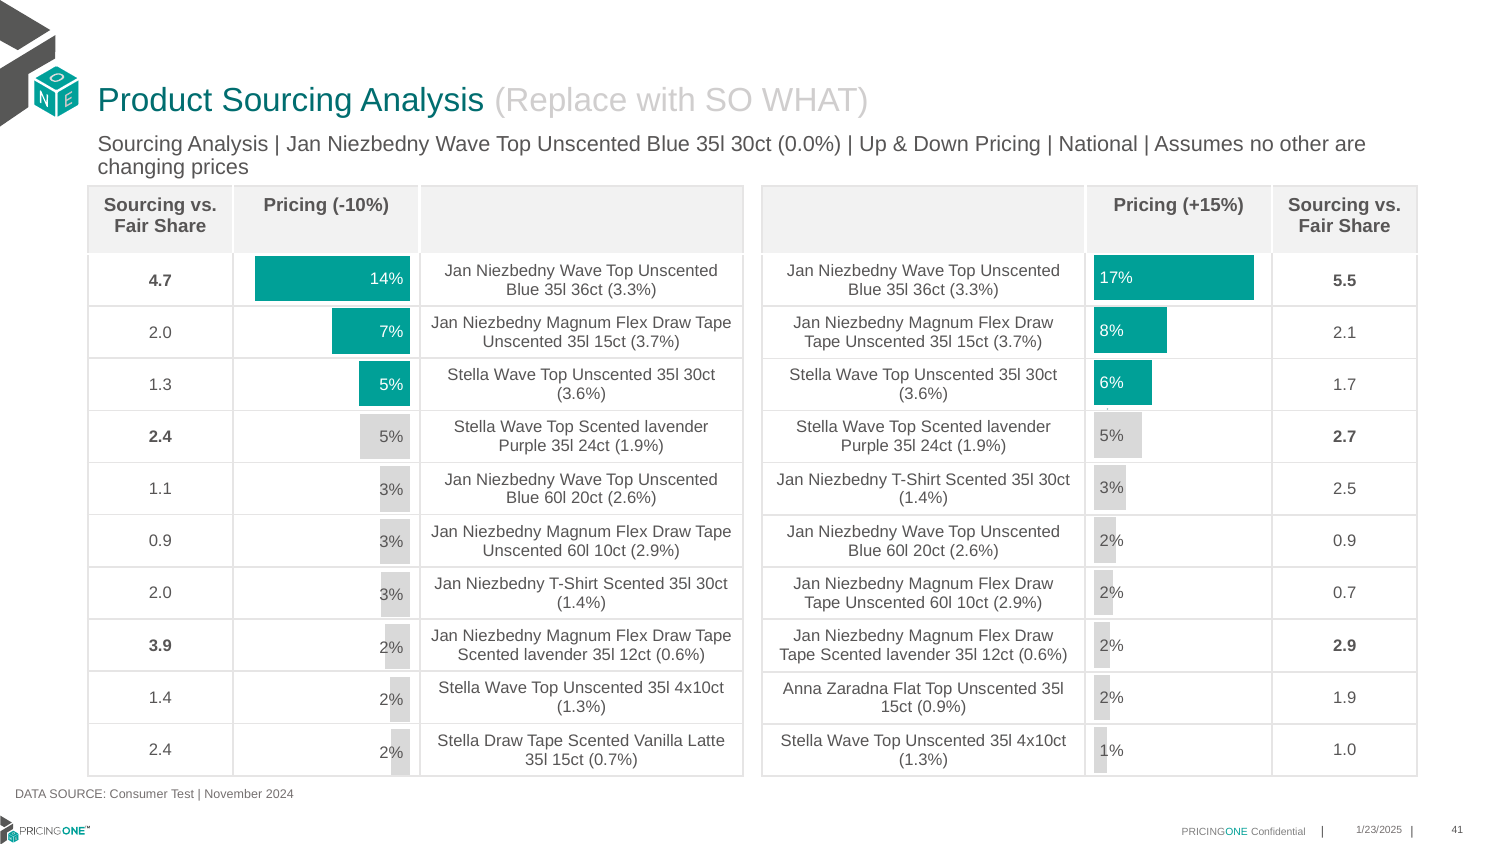

# Product Sourcing Analysis (Replace with SO WHAT)
Sourcing Analysis | Jan Niezbedny Wave Top Unscented Blue 35l 30ct (0.0%) | Up & Down Pricing | National | Assumes no other are changing prices
| Sourcing vs. Fair Share | Pricing (-10%) |  |
| --- | --- | --- |
| 4.7 |  | Jan Niezbedny Wave Top Unscented Blue 35l 36ct (3.3%) |
| 2.0 |  | Jan Niezbedny Magnum Flex Draw Tape Unscented 35l 15ct (3.7%) |
| 1.3 |  | Stella Wave Top Unscented 35l 30ct (3.6%) |
| 2.4 |  | Stella Wave Top Scented lavender Purple 35l 24ct (1.9%) |
| 1.1 |  | Jan Niezbedny Wave Top Unscented Blue 60l 20ct (2.6%) |
| 0.9 |  | Jan Niezbedny Magnum Flex Draw Tape Unscented 60l 10ct (2.9%) |
| 2.0 |  | Jan Niezbedny T-Shirt Scented 35l 30ct (1.4%) |
| 3.9 |  | Jan Niezbedny Magnum Flex Draw Tape Scented lavender 35l 12ct (0.6%) |
| 1.4 |  | Stella Wave Top Unscented 35l 4x10ct (1.3%) |
| 2.4 |  | Stella Draw Tape Scented Vanilla Latte 35l 15ct (0.7%) |
|  | Pricing (+15%) | Sourcing vs. Fair Share |
| --- | --- | --- |
| Jan Niezbedny Wave Top Unscented Blue 35l 36ct (3.3%) |  | 5.5 |
| Jan Niezbedny Magnum Flex Draw Tape Unscented 35l 15ct (3.7%) |  | 2.1 |
| Stella Wave Top Unscented 35l 30ct (3.6%) |  | 1.7 |
| Stella Wave Top Scented lavender Purple 35l 24ct (1.9%) |  | 2.7 |
| Jan Niezbedny T-Shirt Scented 35l 30ct (1.4%) |  | 2.5 |
| Jan Niezbedny Wave Top Unscented Blue 60l 20ct (2.6%) |  | 0.9 |
| Jan Niezbedny Magnum Flex Draw Tape Unscented 60l 10ct (2.9%) |  | 0.7 |
| Jan Niezbedny Magnum Flex Draw Tape Scented lavender 35l 12ct (0.6%) |  | 2.9 |
| Anna Zaradna Flat Top Unscented 35l 15ct (0.9%) |  | 1.9 |
| Stella Wave Top Unscented 35l 4x10ct (1.3%) |  | 1.0 |

### Chart

| Category | Jan Niezbedny Wave Top Unscented Blue 35l 30ct (0.0%) |
|---|---|
| Jan Niezbedny Wave Top Unscented Blue 35l 36ct (3.3%) | 0.16679738442933253 |
| Jan Niezbedny Magnum Flex Draw Tape Unscented 35l 15ct (3.7%) | 0.07578589791510126 |
| Stella Wave Top Unscented 35l 30ct (3.6%) | 0.06102628728796705 |
| Stella Wave Top Scented lavender Purple 35l 24ct (1.9%) | 0.04982896450287949 |
| Jan Niezbedny T-Shirt Scented 35l 30ct (1.4%) | 0.03315437545299547 |
| Jan Niezbedny Wave Top Unscented Blue 60l 20ct (2.6%) | 0.023451418662156664 |
| Jan Niezbedny Magnum Flex Draw Tape Unscented 60l 10ct (2.9%) | 0.02045720854144148 |
| Jan Niezbedny Magnum Flex Draw Tape Scented lavender 35l 12ct (0.6%) | 0.017165373538826054 |
| Anna Zaradna Flat Top Unscented 35l 15ct (0.9%) | 0.016904124338046302 |
| Stella Wave Top Unscented 35l 4x10ct (1.3%) | 0.013496745270869666 |

### Chart

| Category | Jan Niezbedny Wave Top Unscented Blue 35l 30ct (0.0%) |
|---|---|
| Jan Niezbedny Wave Top Unscented Blue 35l 36ct (3.3%) | 0.14171689259482012 |
| Jan Niezbedny Magnum Flex Draw Tape Unscented 35l 15ct (3.7%) | 0.07166638005104065 |
| Stella Wave Top Unscented 35l 30ct (3.6%) | 0.04717608646931706 |
| Stella Wave Top Scented lavender Purple 35l 24ct (1.9%) | 0.04544825370988619 |
| Jan Niezbedny Wave Top Unscented Blue 60l 20ct (2.6%) | 0.027486460027731464 |
| Jan Niezbedny Magnum Flex Draw Tape Unscented 60l 10ct (2.9%) | 0.02713815716583827 |
| Jan Niezbedny T-Shirt Scented 35l 30ct (1.4%) | 0.026751151795780893 |
| Jan Niezbedny Magnum Flex Draw Tape Scented lavender 35l 12ct (0.6%) | 0.022845077695419876 |
| Stella Wave Top Unscented 35l 4x10ct (1.3%) | 0.018641285650106858 |
| Stella Draw Tape Scented Vanilla Latte 35l 15ct (0.7%) | 0.017784206950268586 |
DATA SOURCE: Consumer Test | November 2024

1/23/2025
41